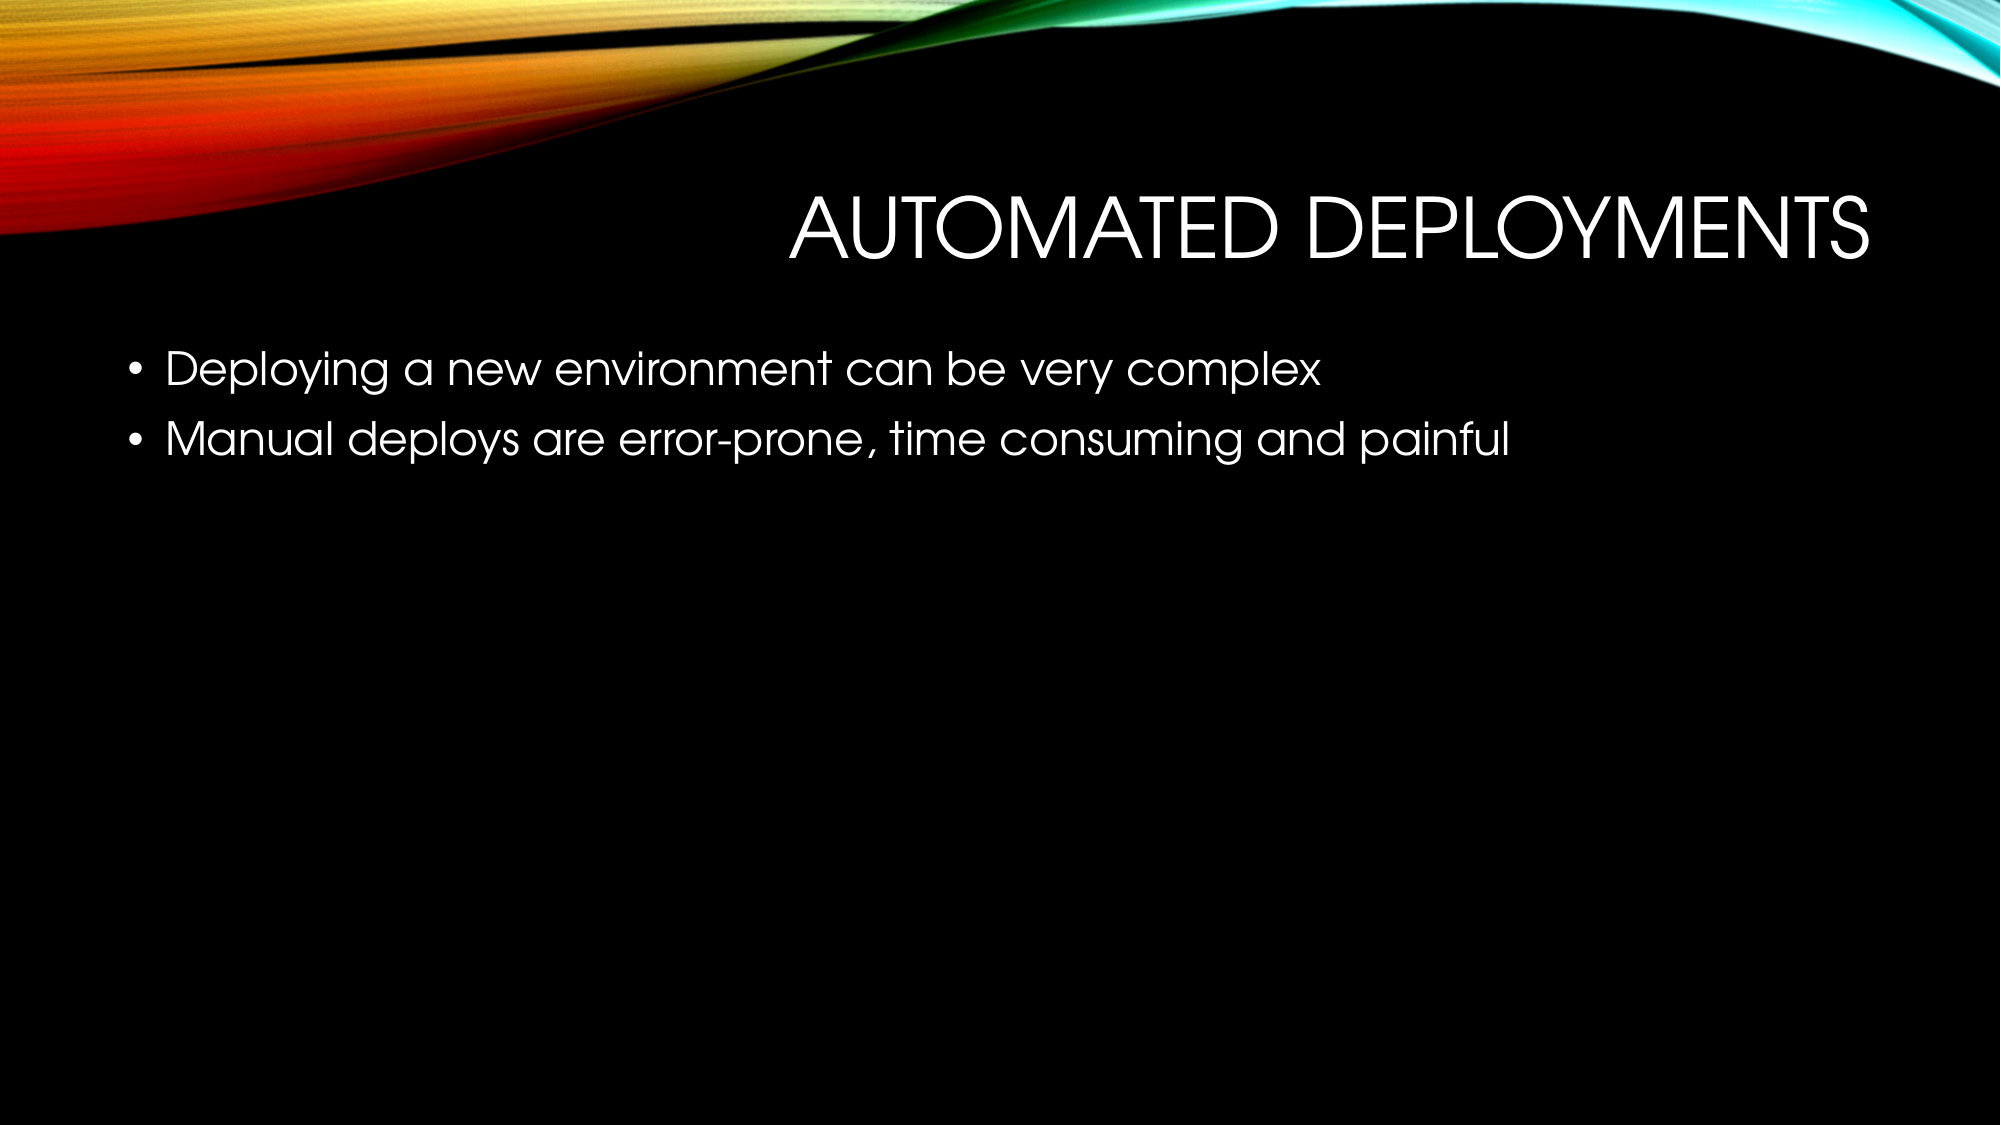

# Automated deployments
Deploying a new environment can be very complex
Manual deploys are error-prone, time consuming and painful